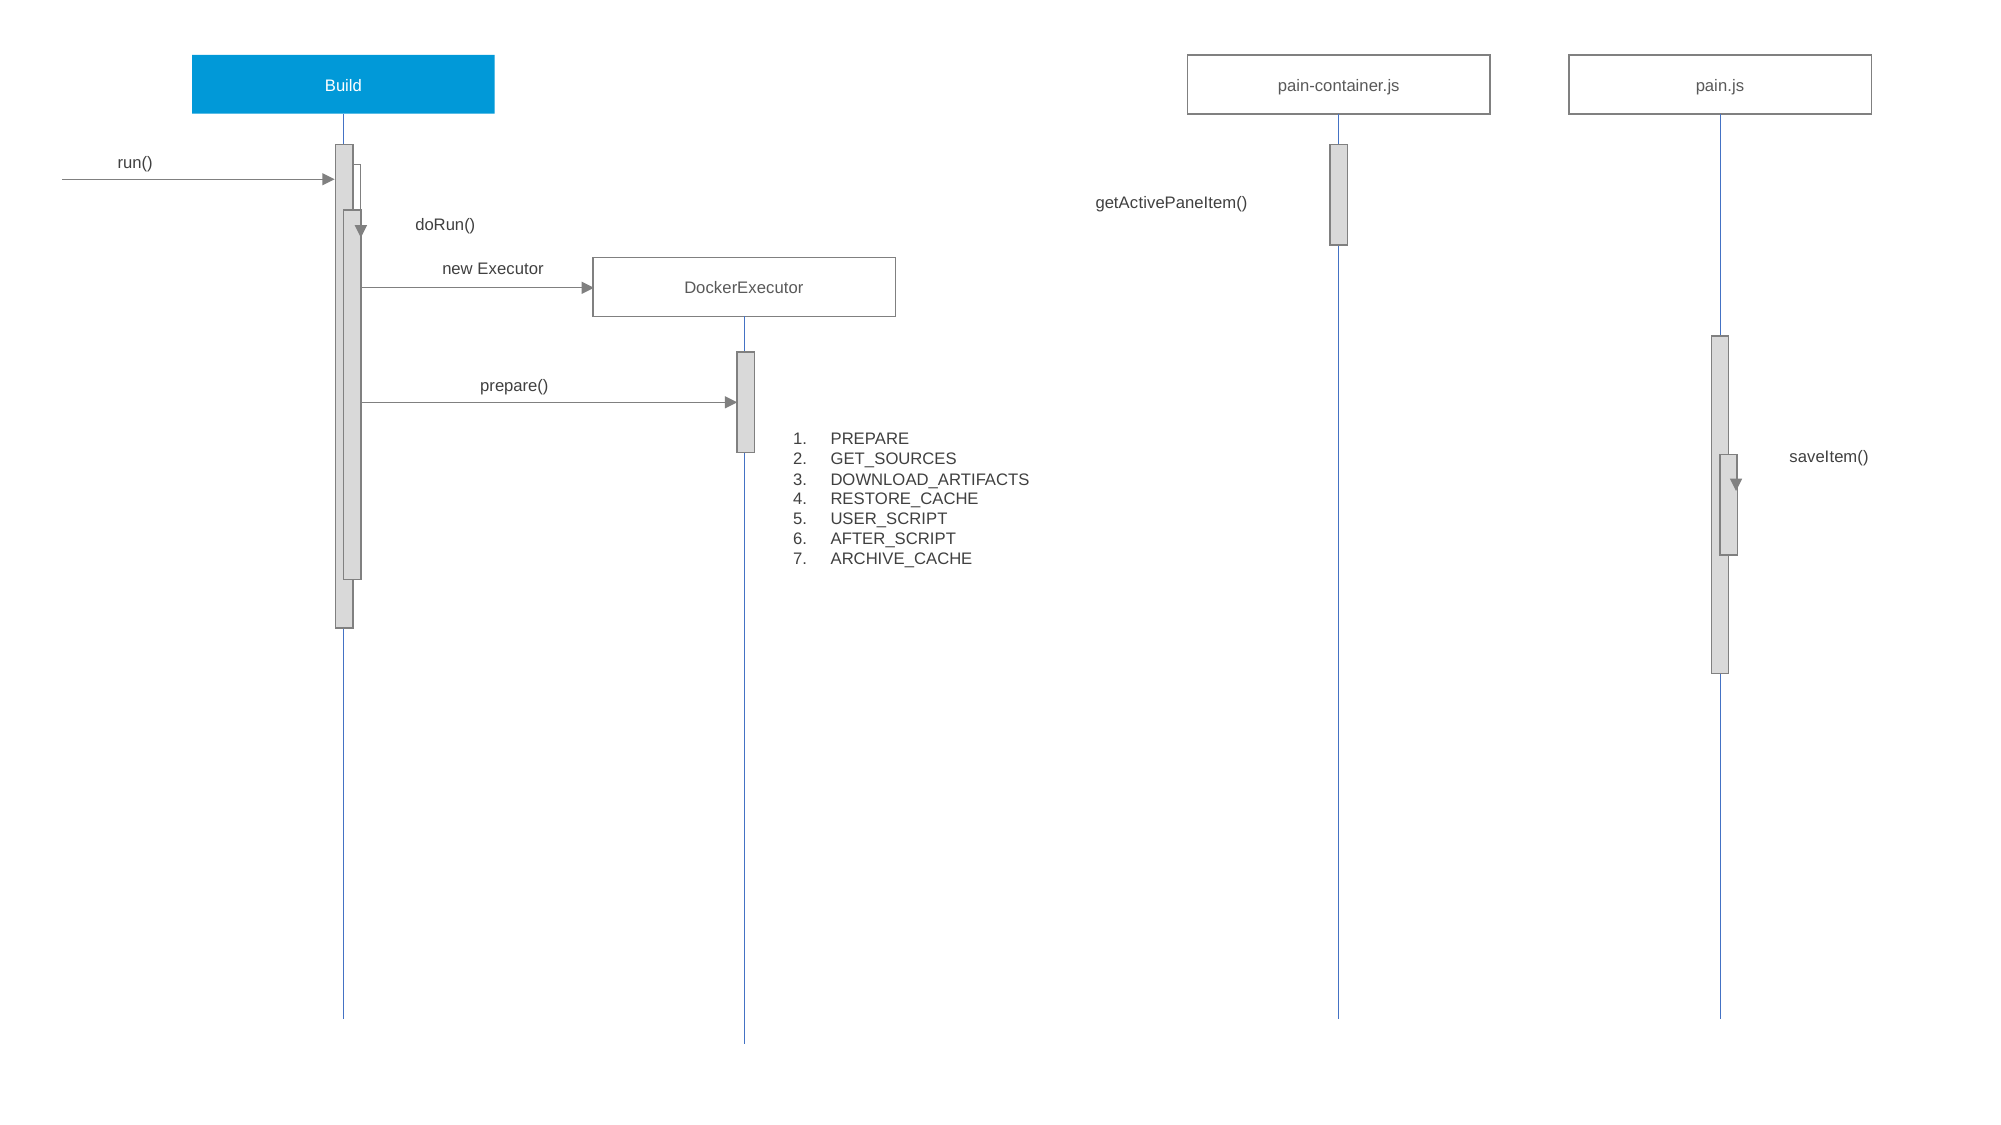

Build
pain-container.js
pain.js
run()

getActivePaneItem()

doRun()

new Executor
DockerExecutor

prepare()
PREPARE
GET_SOURCES
DOWNLOAD_ARTIFACTS
RESTORE_CACHE
USER_SCRIPT
AFTER_SCRIPT
ARCHIVE_CACHE
saveItem()